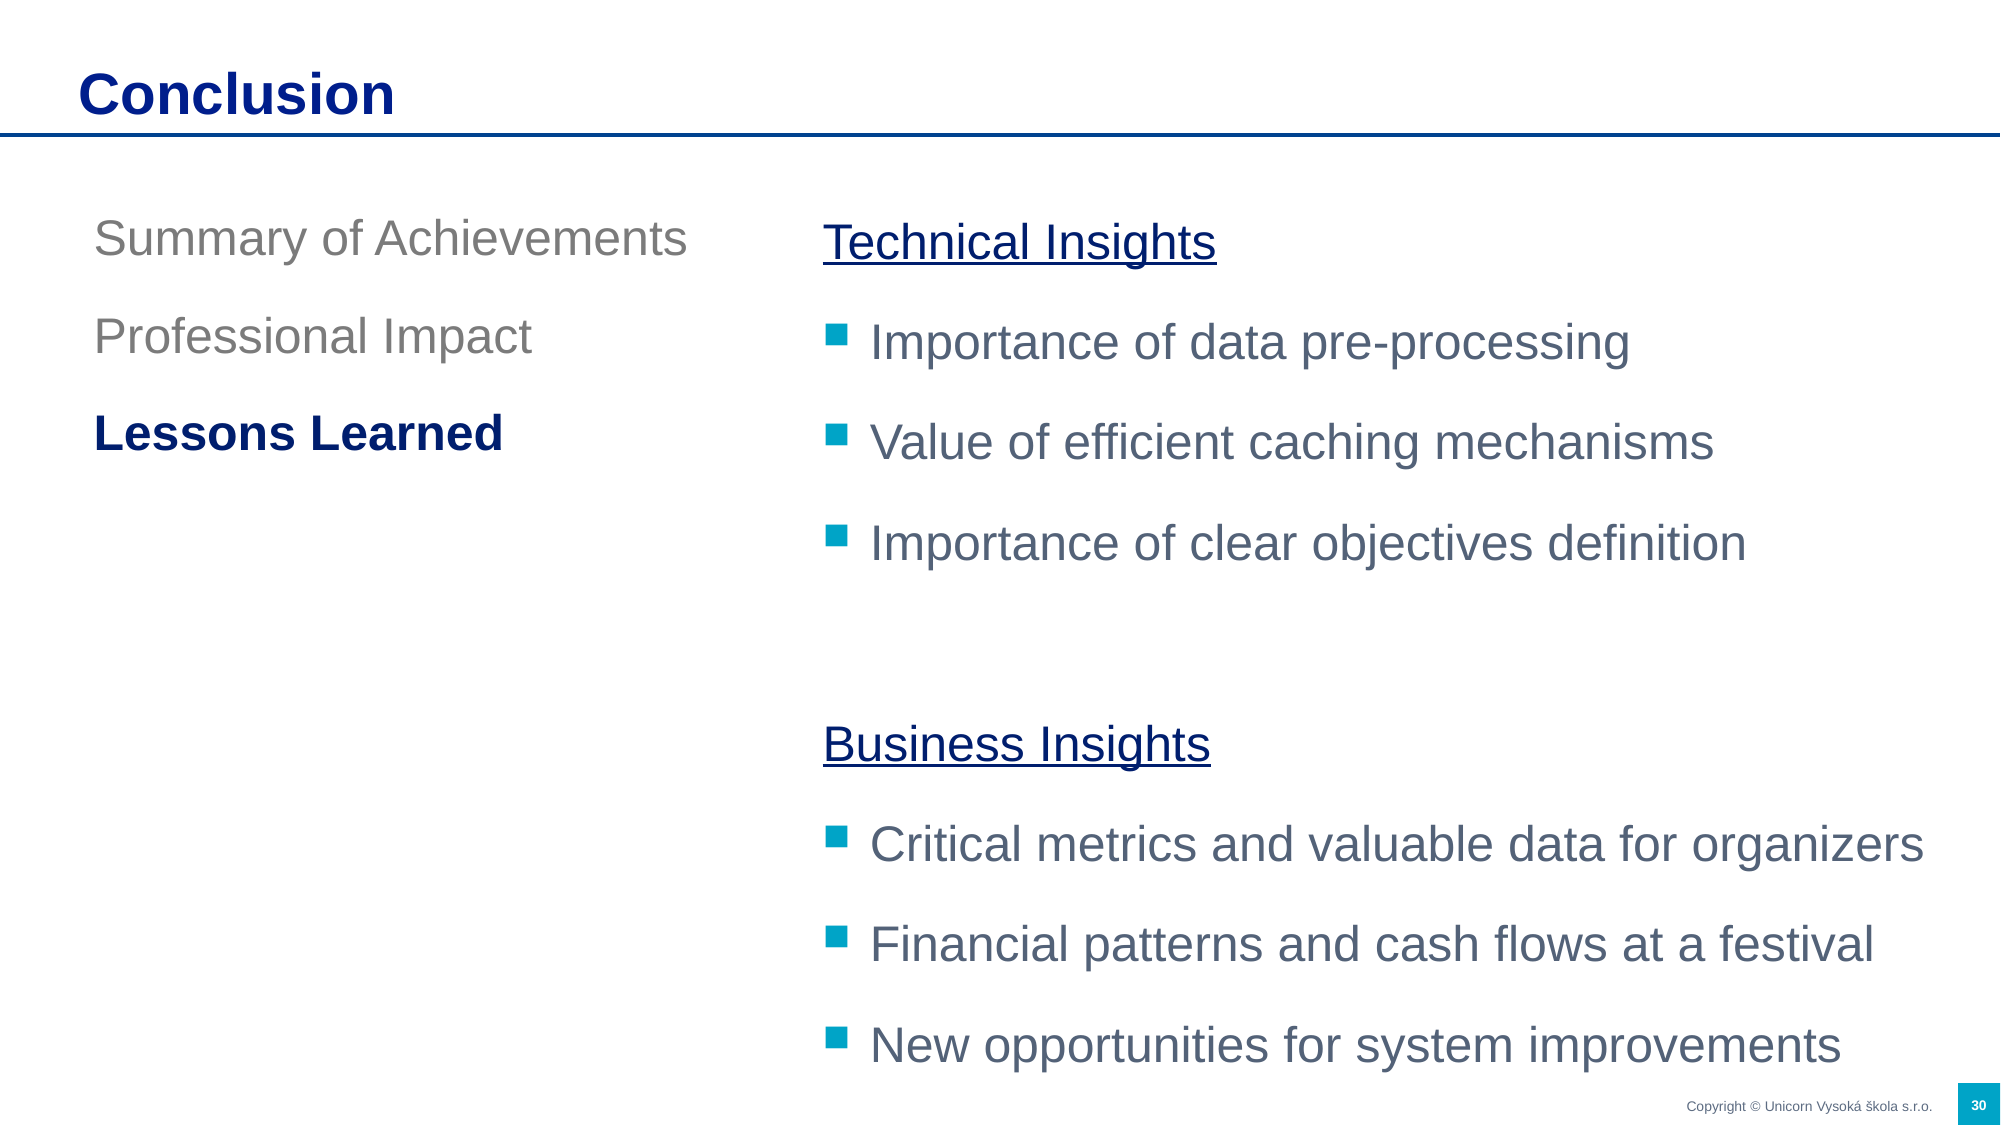

# Conclusion
Technical Insights
Importance of data pre-processing
Value of efficient caching mechanisms
Importance of clear objectives definition

Business Insights
Critical metrics and valuable data for organizers
Financial patterns and cash flows at a festival
New opportunities for system improvements
Summary of Achievements
Professional Impact
Lessons Learned
30
Copyright © Unicorn Vysoká škola s.r.o.